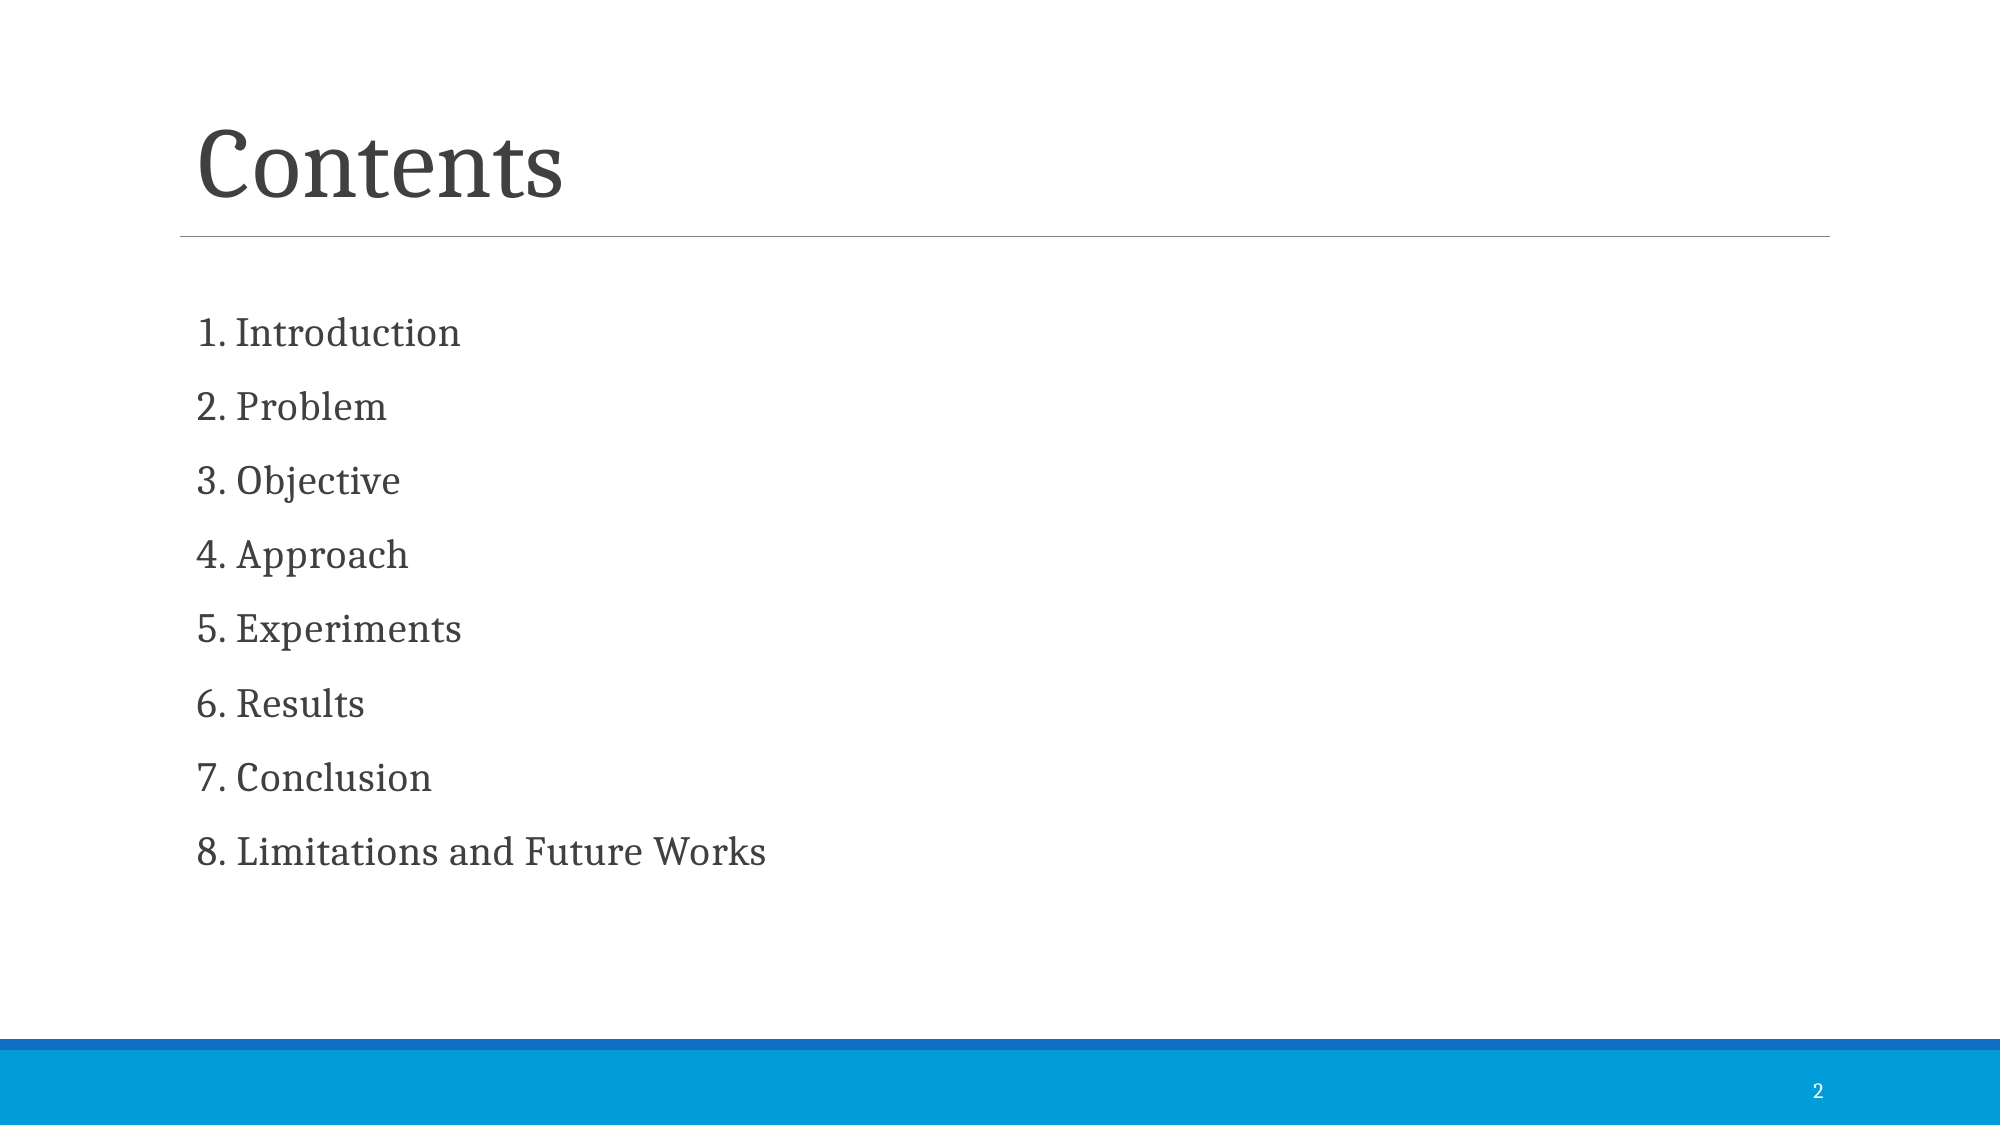

# Contents
1. Introduction
2. Problem
3. Objective
4. Approach
5. Experiments
6. Results
7. Conclusion
8. Limitations and Future Works

2